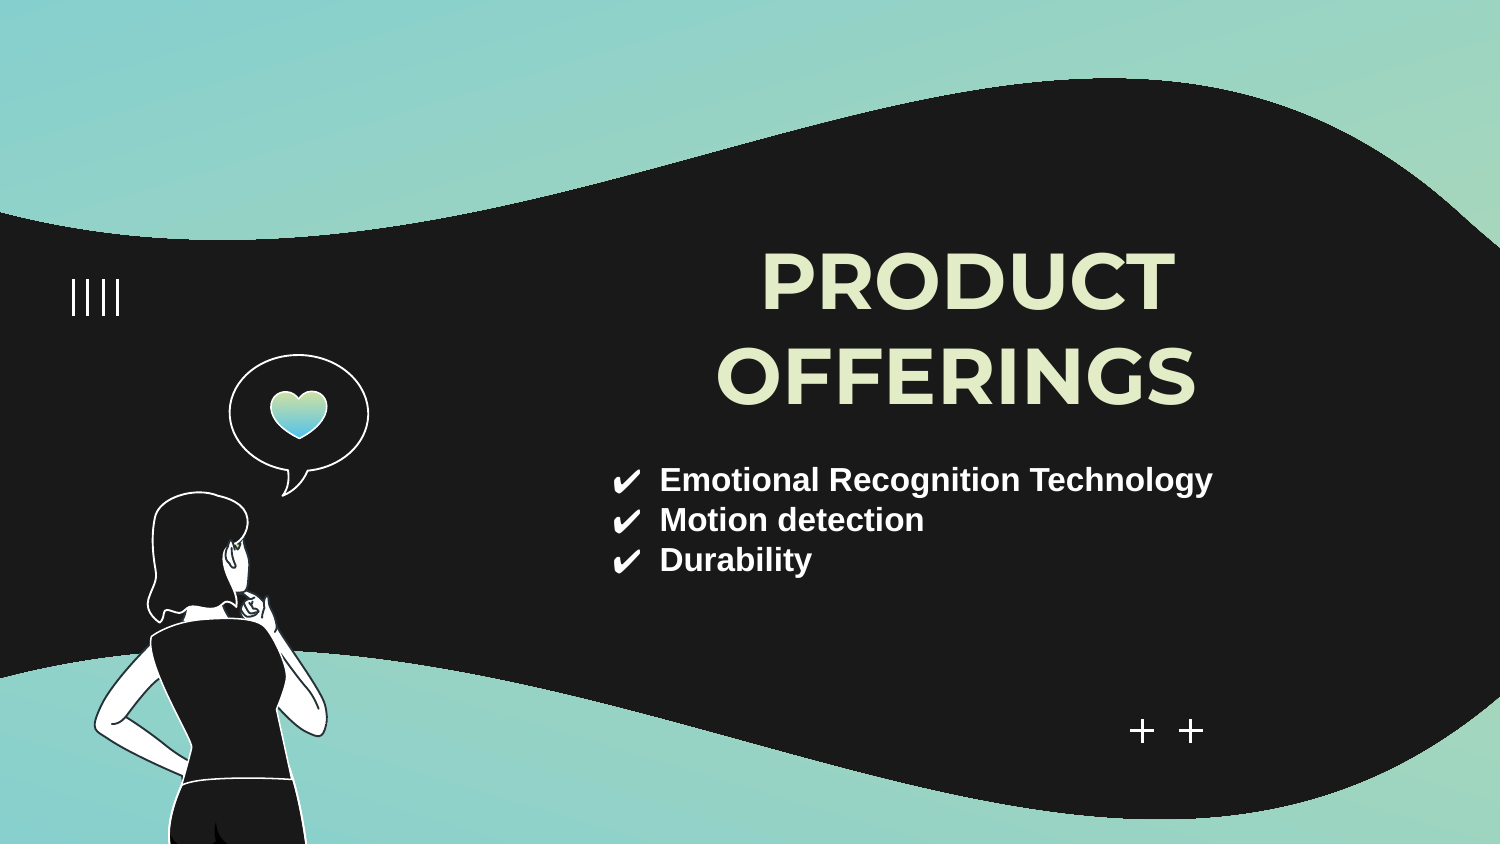

# PRODUCT OFFERINGS

Emotional Recognition Technology
Motion detection
Durability